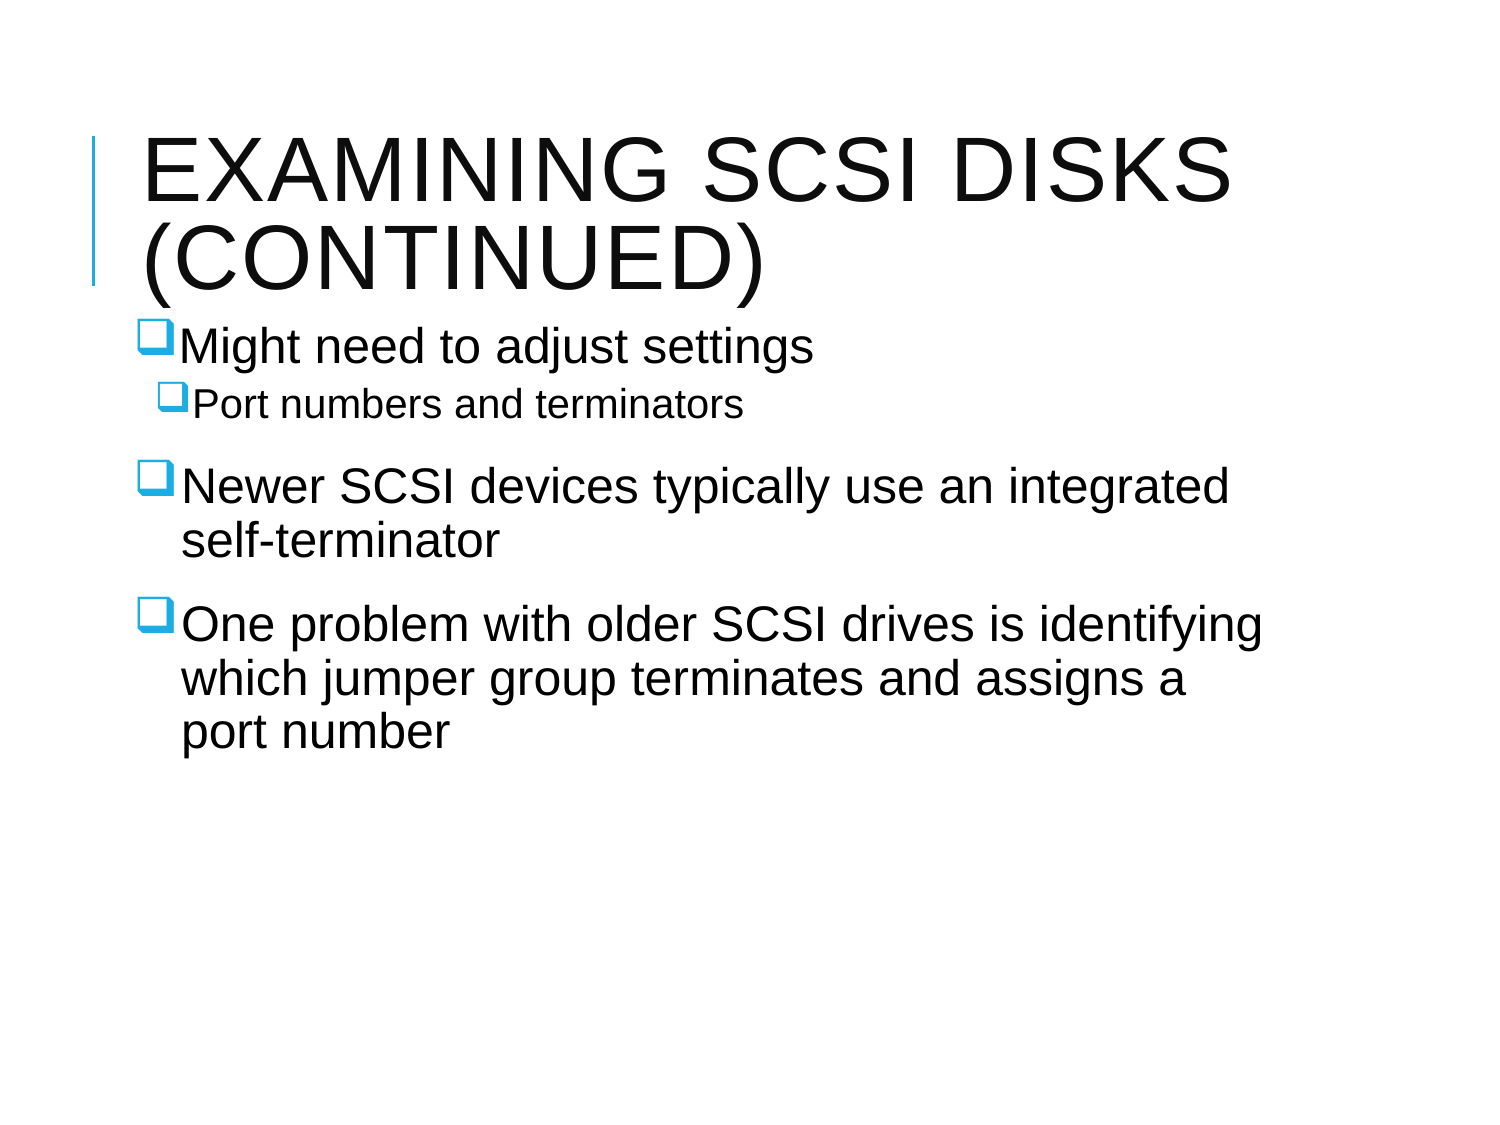

# Examining SCSI Disks (continued)
Might need to adjust settings
Port numbers and terminators
Newer SCSI devices typically use an integrated self-terminator
One problem with older SCSI drives is identifying which jumper group terminates and assigns a port number